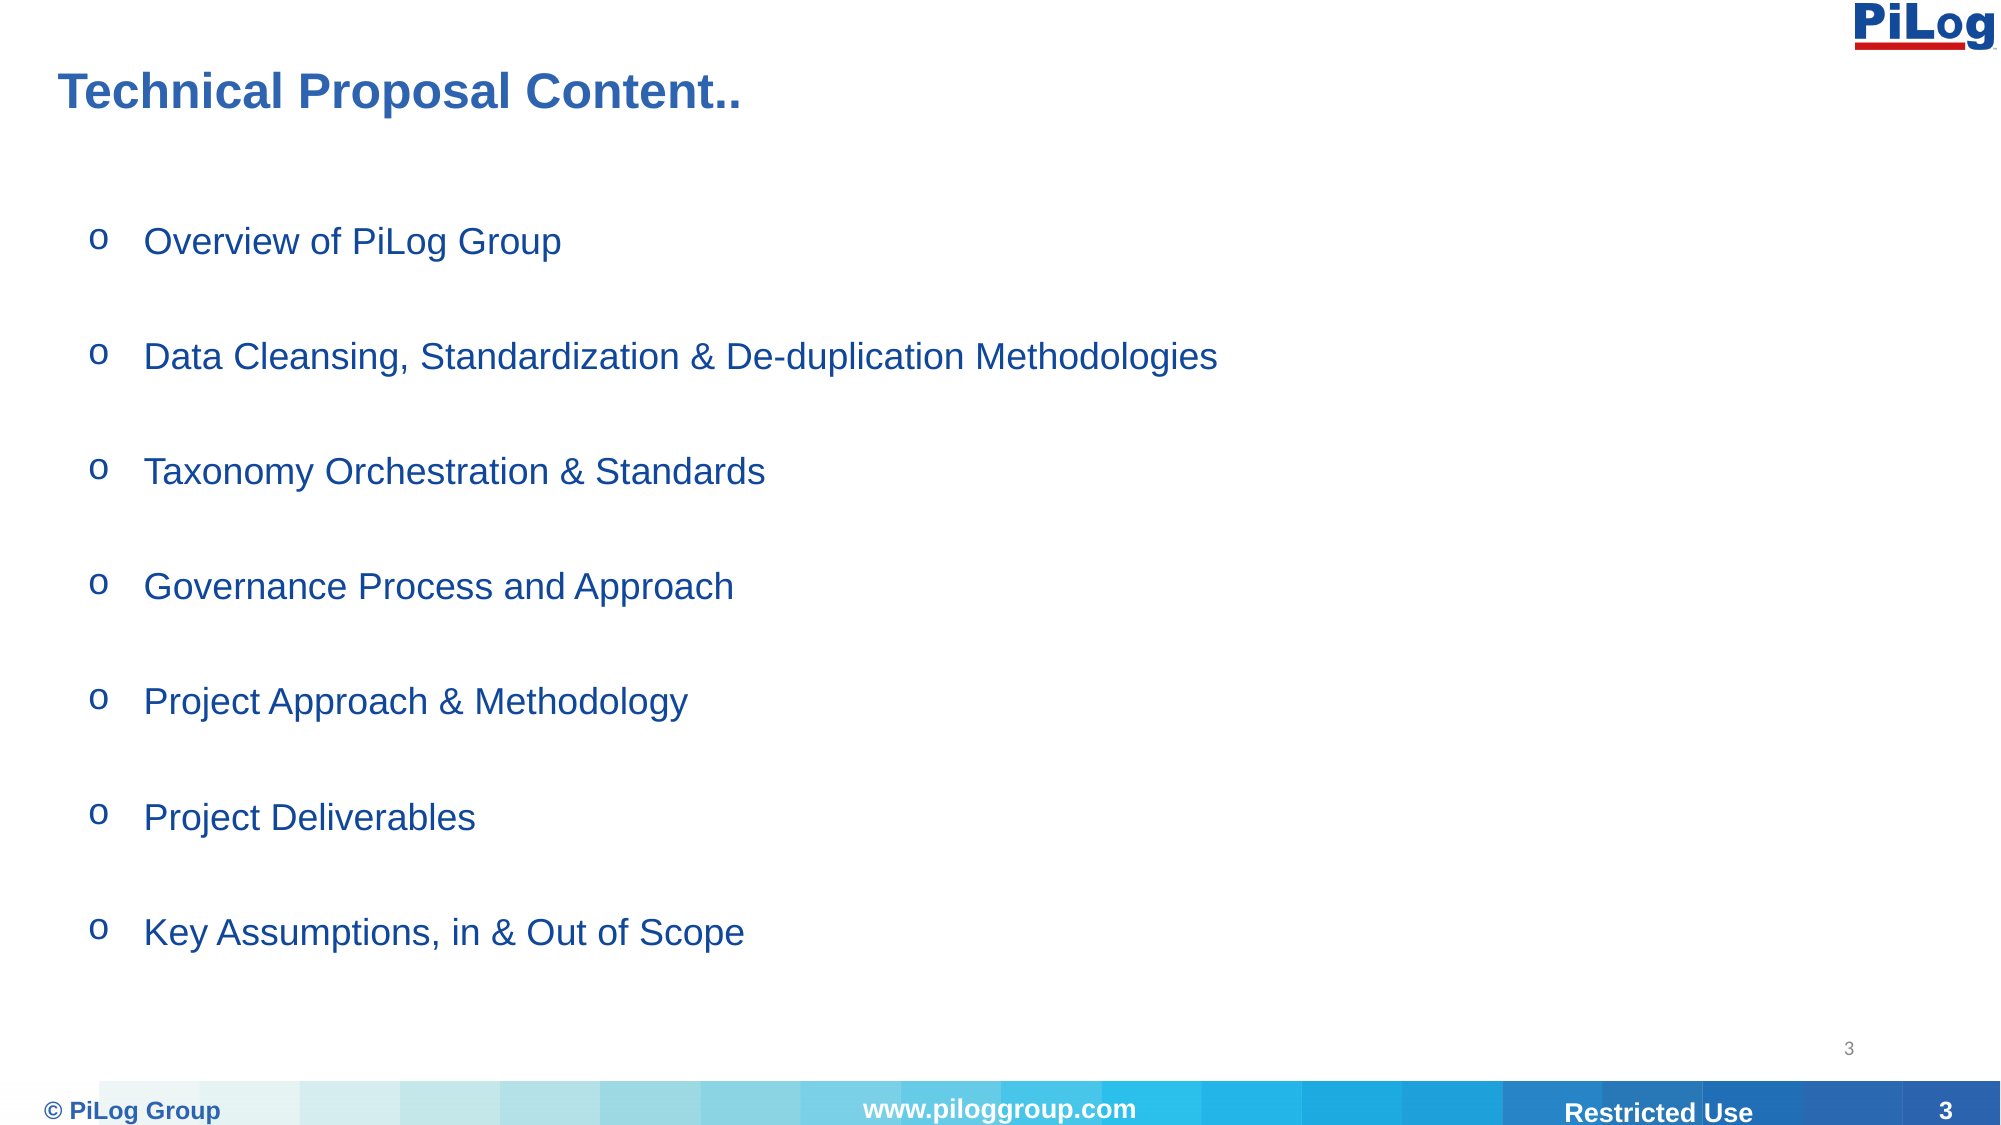

Technical Proposal Content..
Overview of PiLog Group

Data Cleansing, Standardization & De-duplication Methodologies

Taxonomy Orchestration & Standards

Governance Process and Approach

Project Approach & Methodology

Project Deliverables

Key Assumptions, in & Out of Scope

# PiLog’s value proposition and capabilities – Critical Success Factors
3
© PiLog Group
3
www.piloggroup.com
Restricted Use